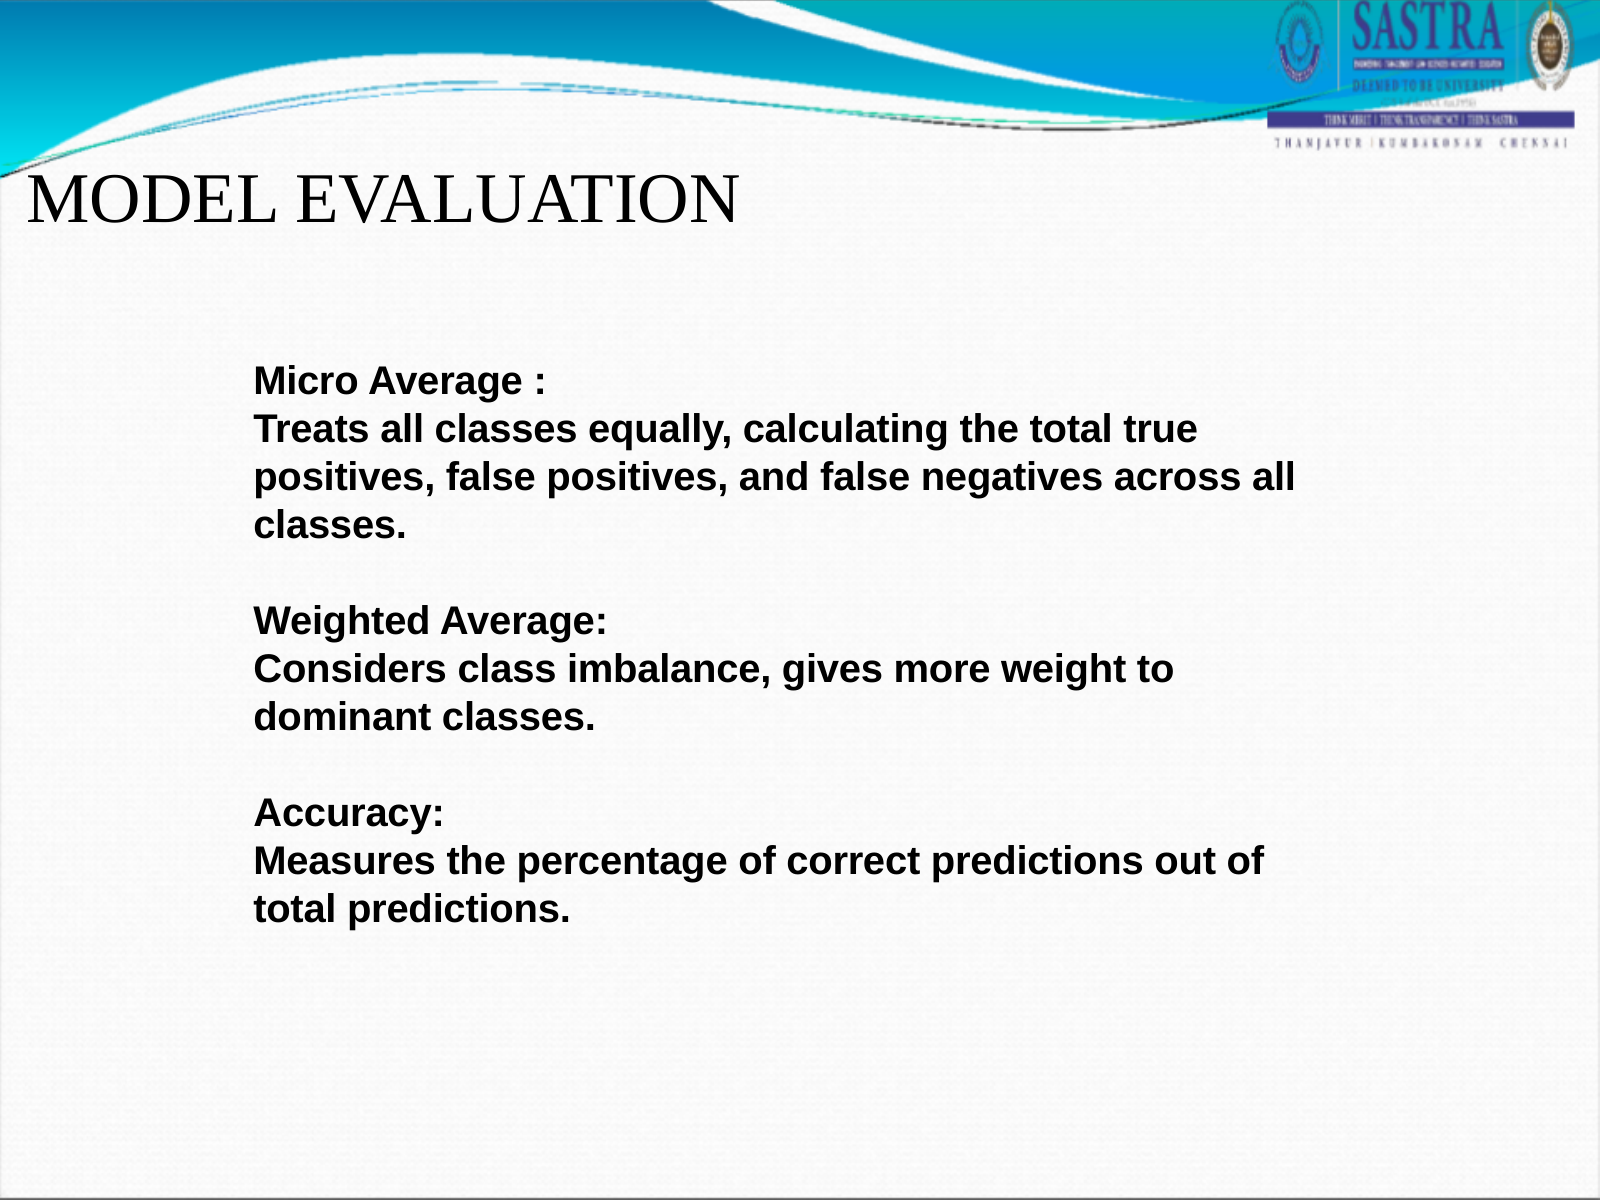

MODEL EVALUATION

Micro Average :
Treats all classes equally, calculating the total true positives, false positives, and false negatives across all classes.

Weighted Average:
Considers class imbalance, gives more weight to dominant classes.

Accuracy:
Measures the percentage of correct predictions out of total predictions.